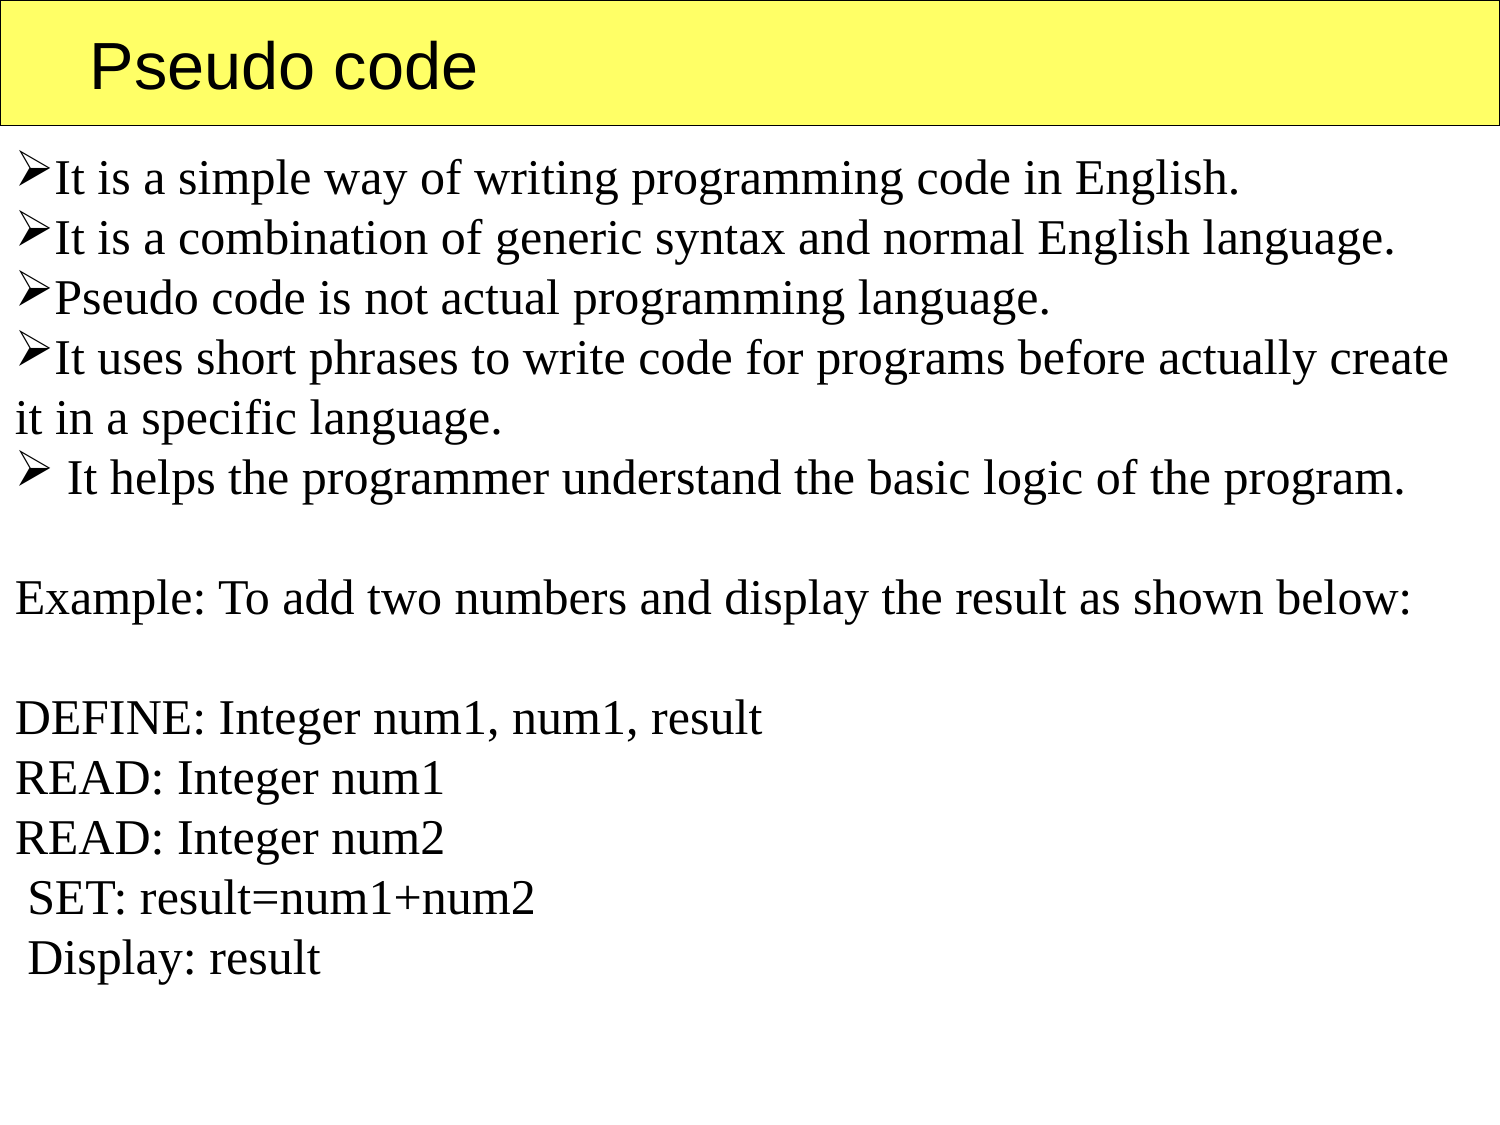

Pseudo code
Algorithm
It is a simple way of writing programming code in English.
It is a combination of generic syntax and normal English language.
Pseudo code is not actual programming language.
It uses short phrases to write code for programs before actually create it in a specific language.
 It helps the programmer understand the basic logic of the program.

Example: To add two numbers and display the result as shown below:

DEFINE: Integer num1, num1, result
READ: Integer num1
READ: Integer num2
 SET: result=num1+num2
 Display: result